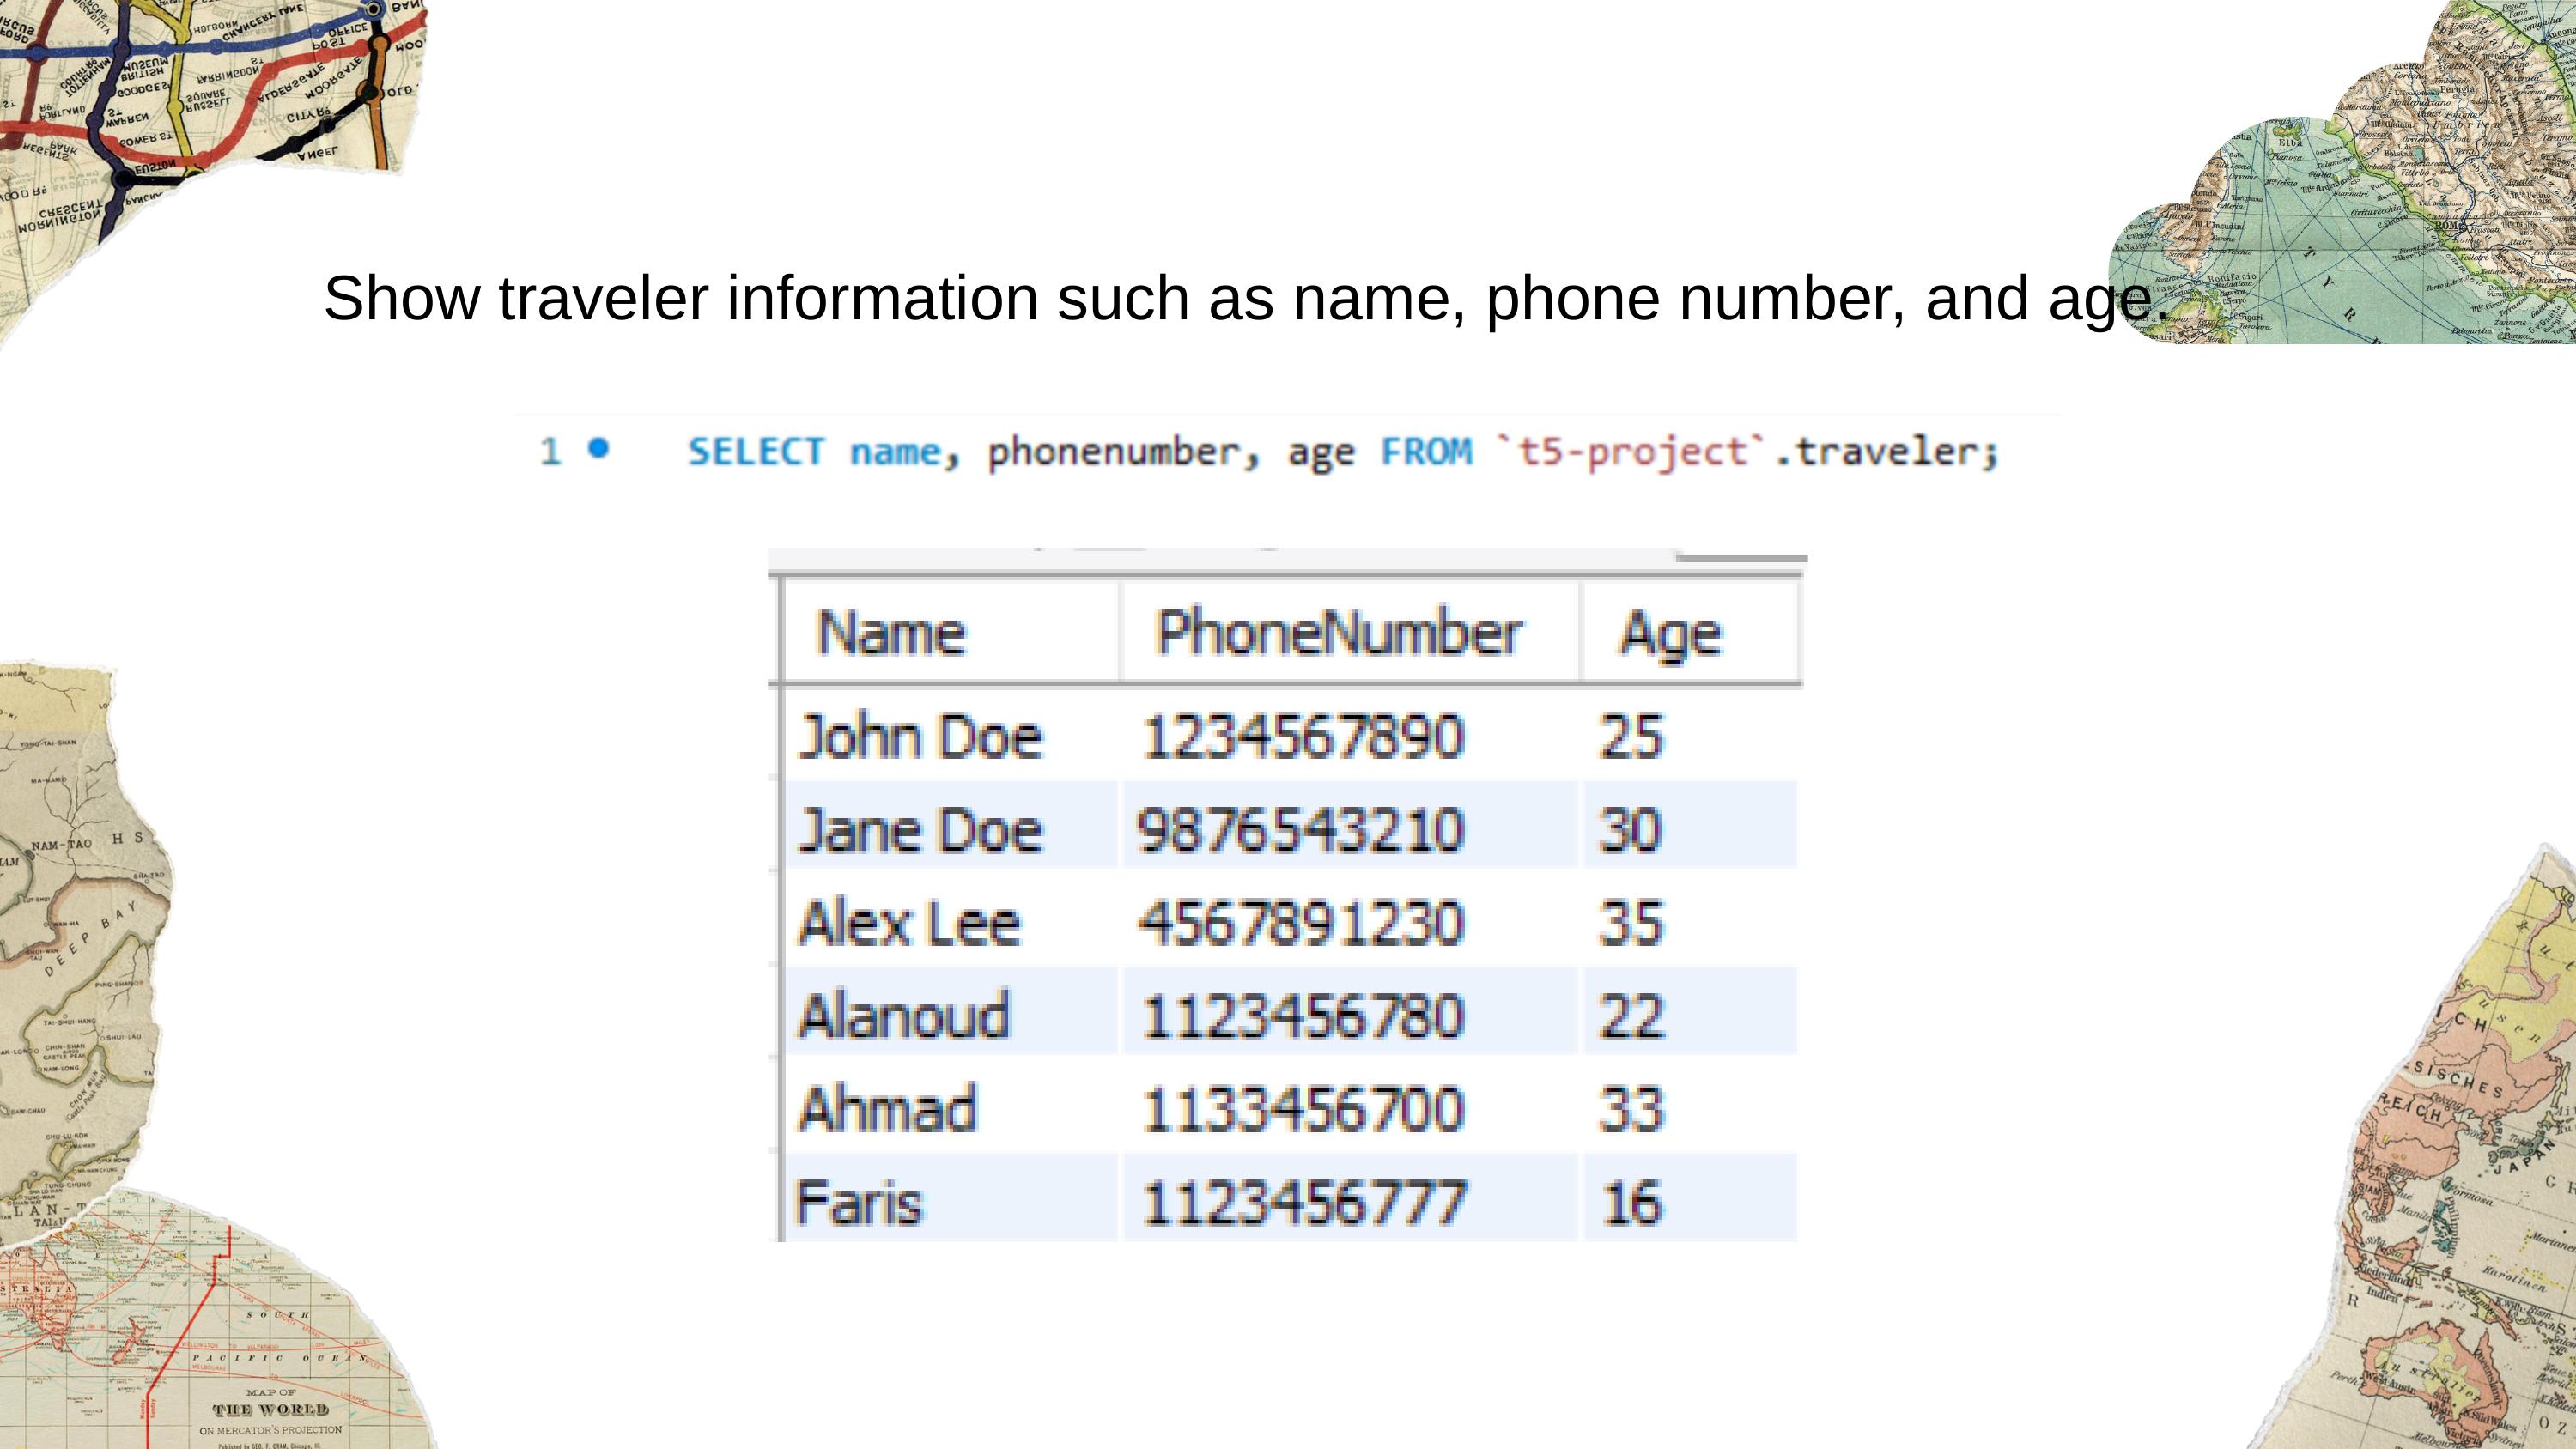

Show traveler information such as name, phone number, and age.